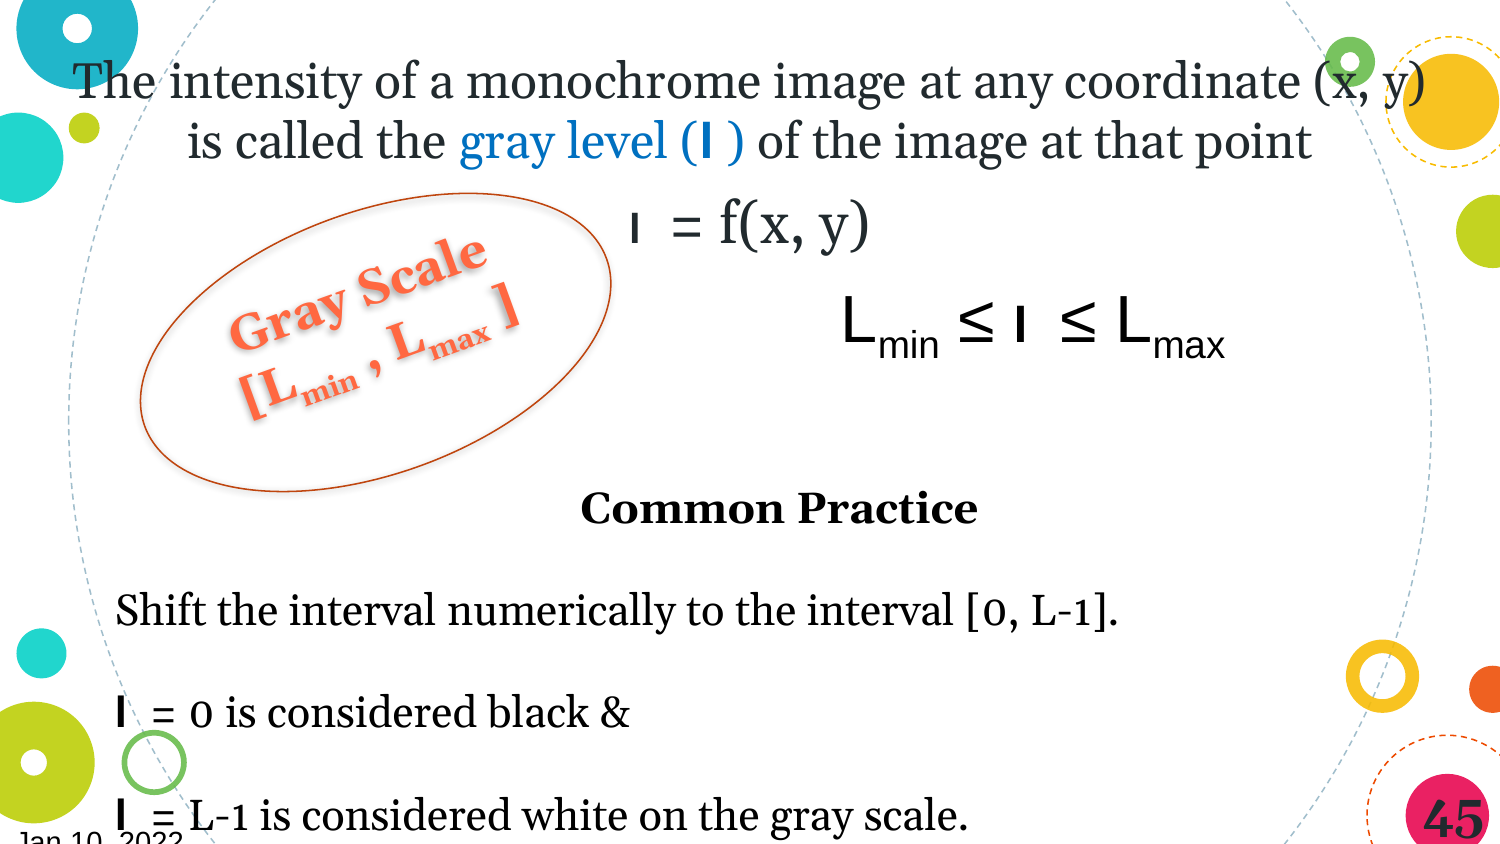

The intensity of a monochrome image at any coordinate (x, y) is called the gray level (l ) of the image at that point

l  = f(x, y)
Gray Scale
[Lmin , Lmax ]

Lmin ≤ l  ≤ Lmax
Common Practice
Shift the interval numerically to the interval [0, L-1].
l  = 0 is considered black &
l  = L-1 is considered white on the gray scale.
All intermediate values are shades of gray varying from black to white.

45
Jan 10, 2022